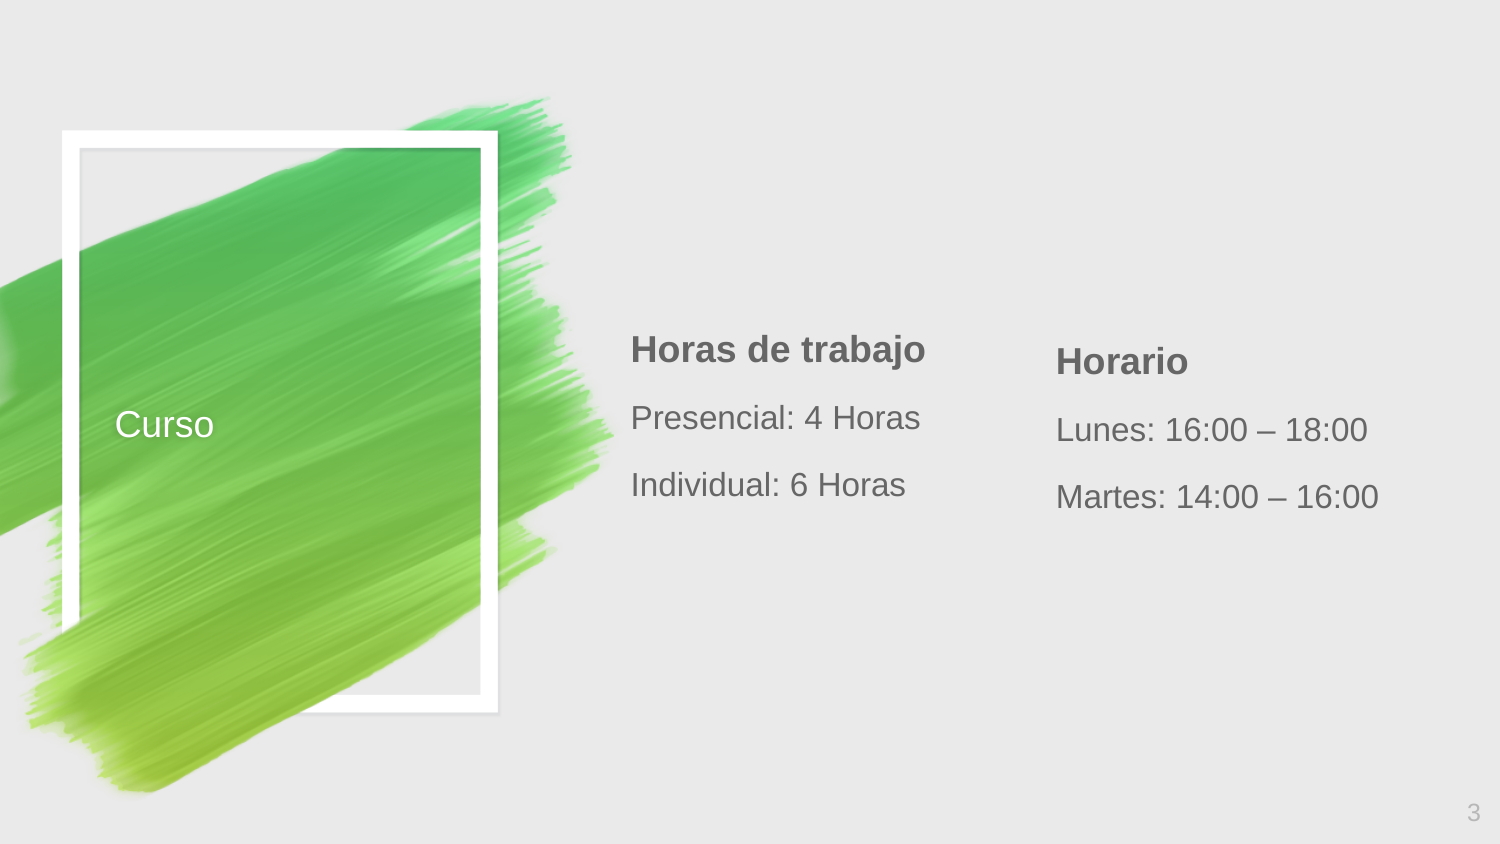

Horas de trabajo
Presencial: 4 Horas
Individual: 6 Horas

Horario
Lunes: 16:00 – 18:00
Martes: 14:00 – 16:00
# Curso
3